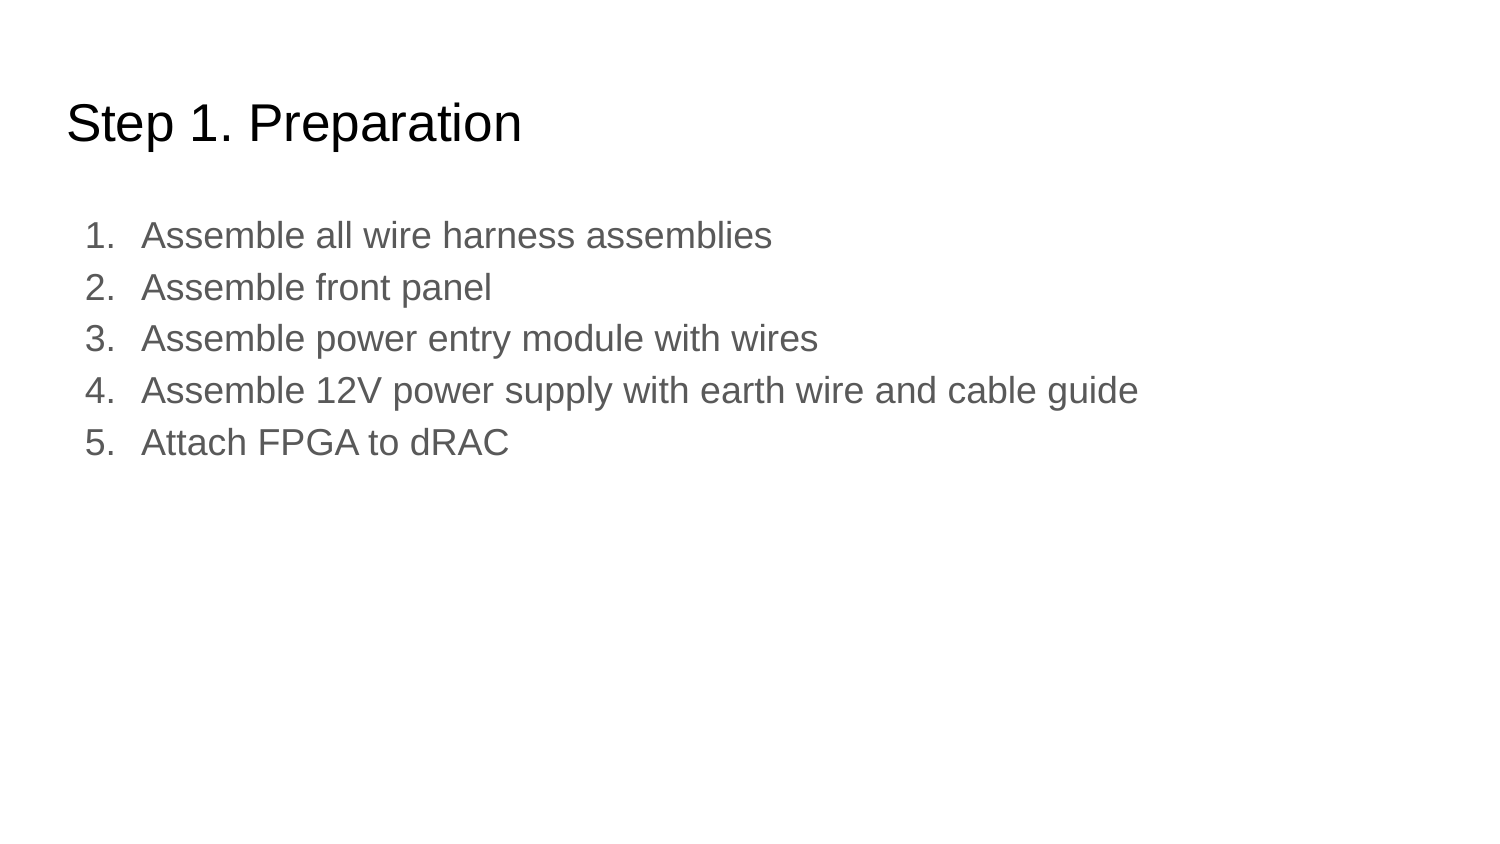

# Step 1. Preparation
Assemble all wire harness assemblies
Assemble front panel
Assemble power entry module with wires
Assemble 12V power supply with earth wire and cable guide
Attach FPGA to dRAC